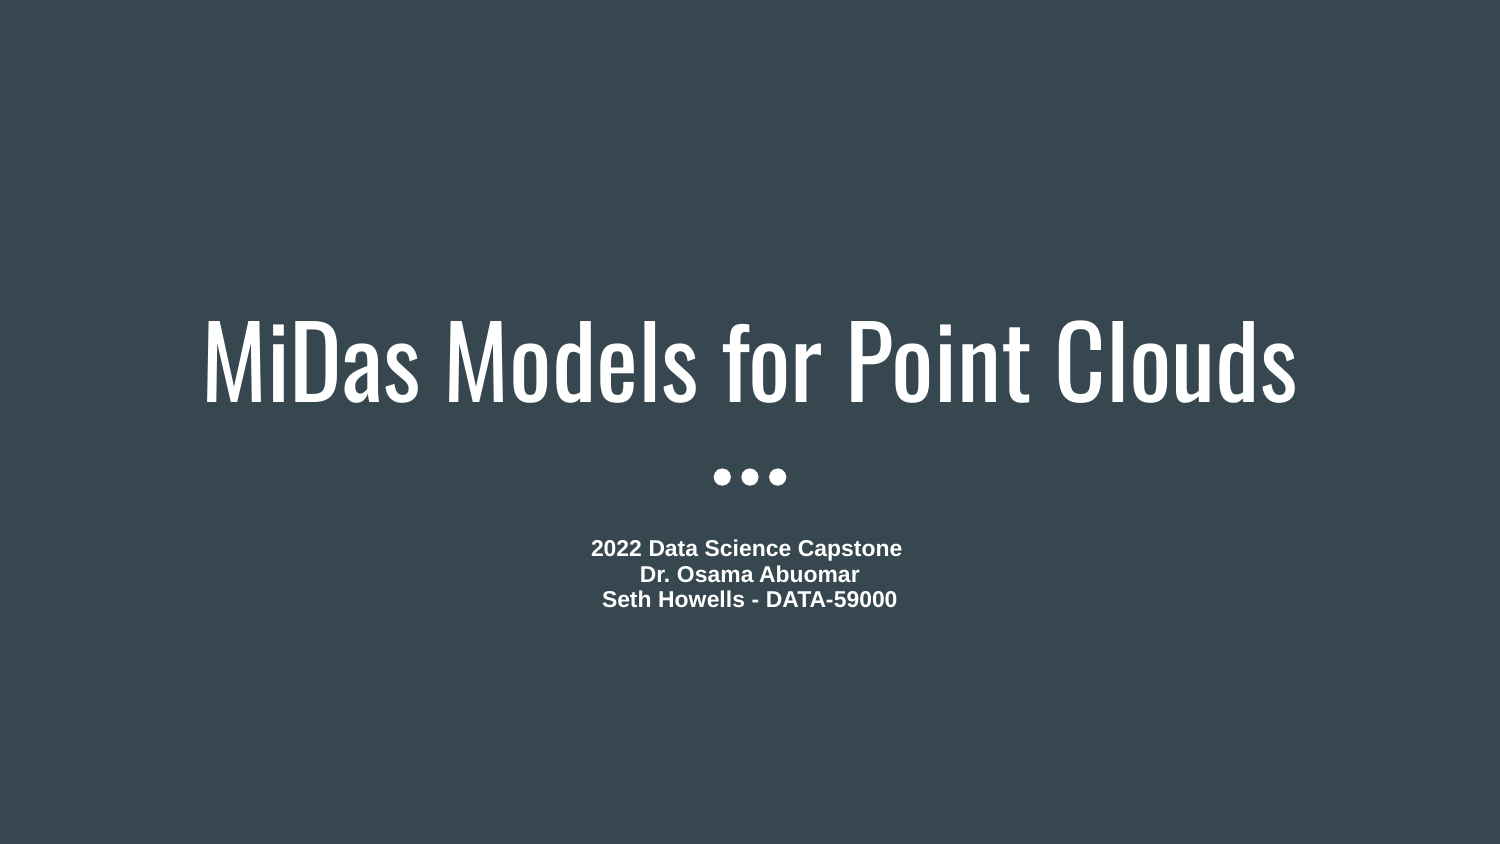

# MiDas Models for Point Clouds
2022 Data Science Capstone
Dr. Osama Abuomar
Seth Howells - DATA-59000